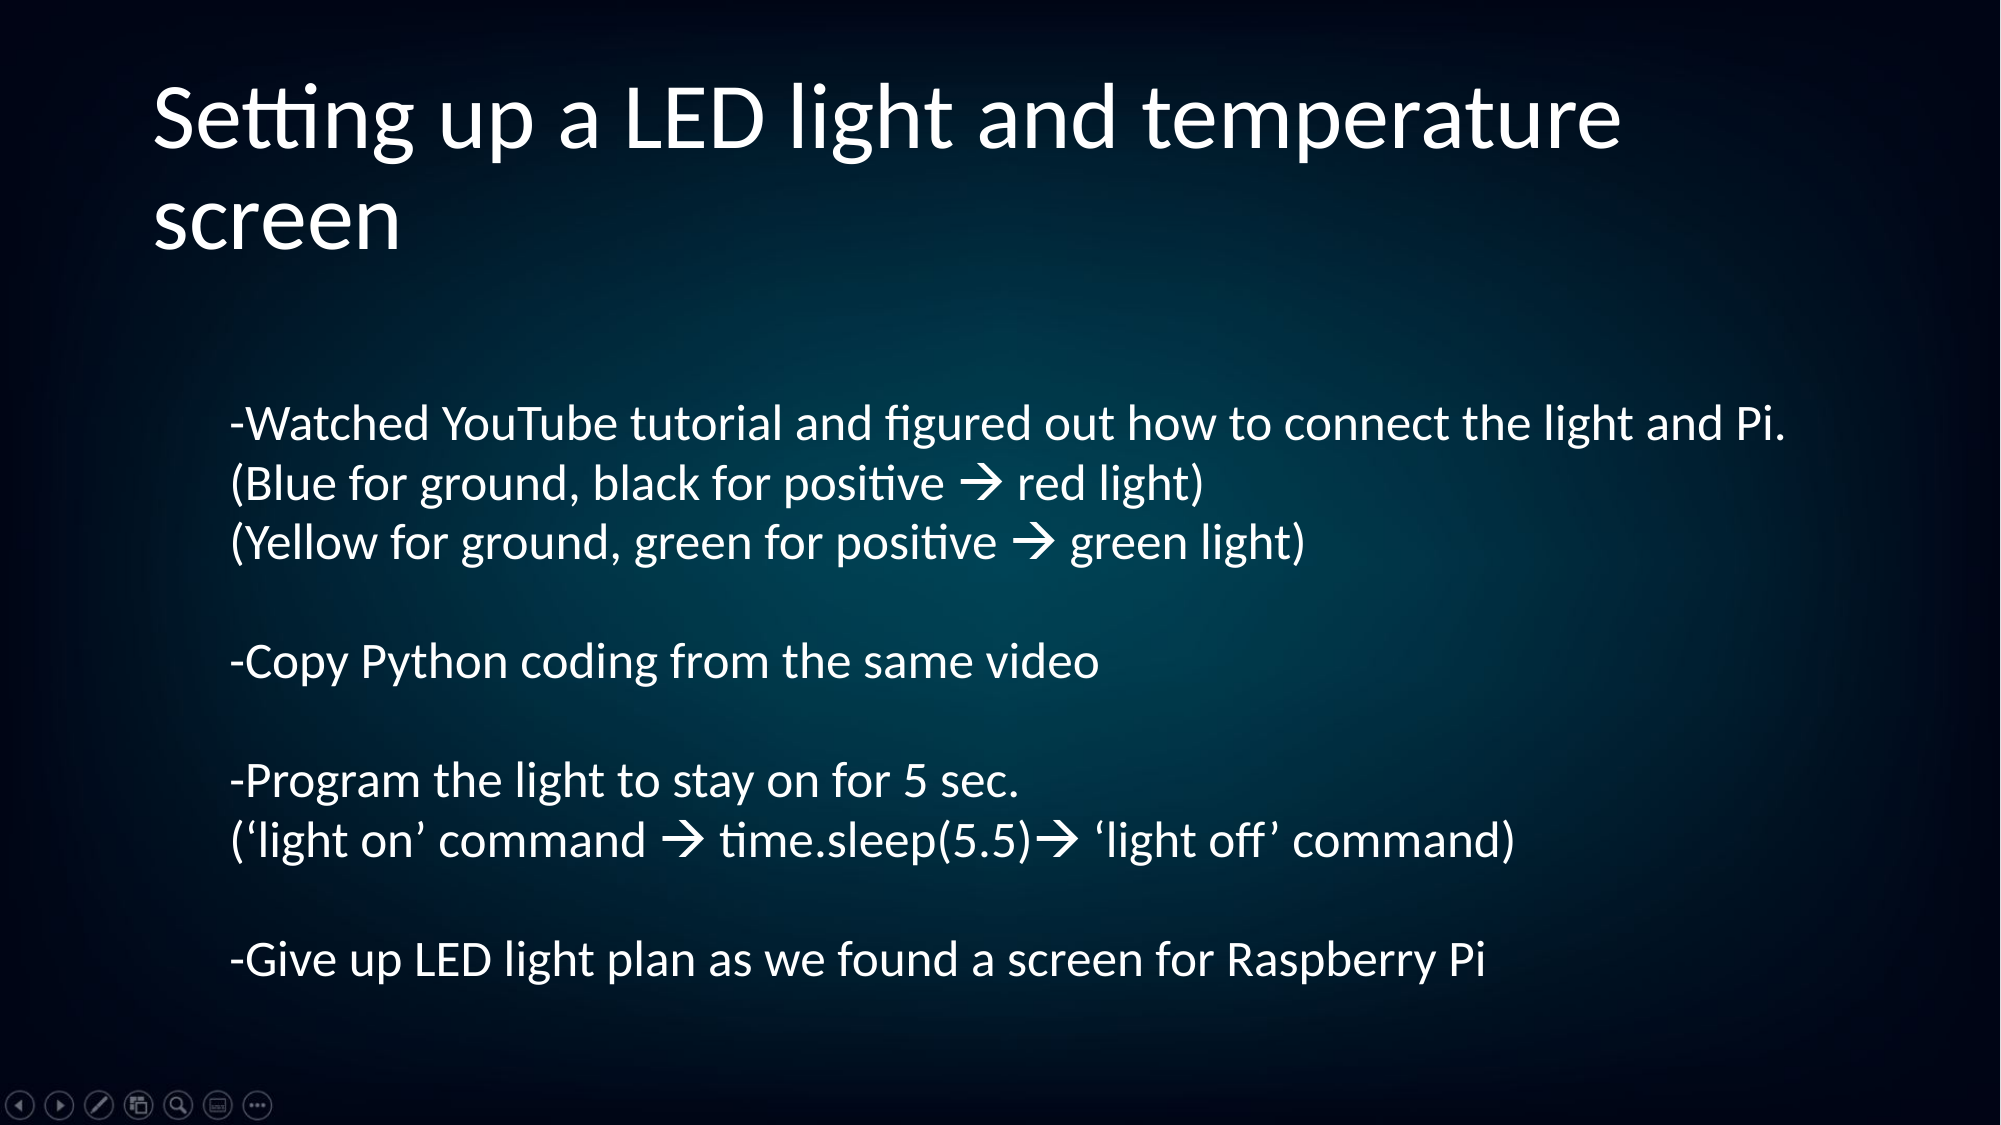

Setting up a LED light and temperature screen

-Watched YouTube tutorial and figured out how to connect the light and Pi.
	(Blue for ground, black for positive 🡪 red light)
	(Yellow for ground, green for positive 🡪 green light)

-Copy Python coding from the same video

-Program the light to stay on for 5 sec.
	(‘light on’ command 🡪 time.sleep(5.5)🡪 ‘light off’ command)

-Give up LED light plan as we found a screen for Raspberry Pi